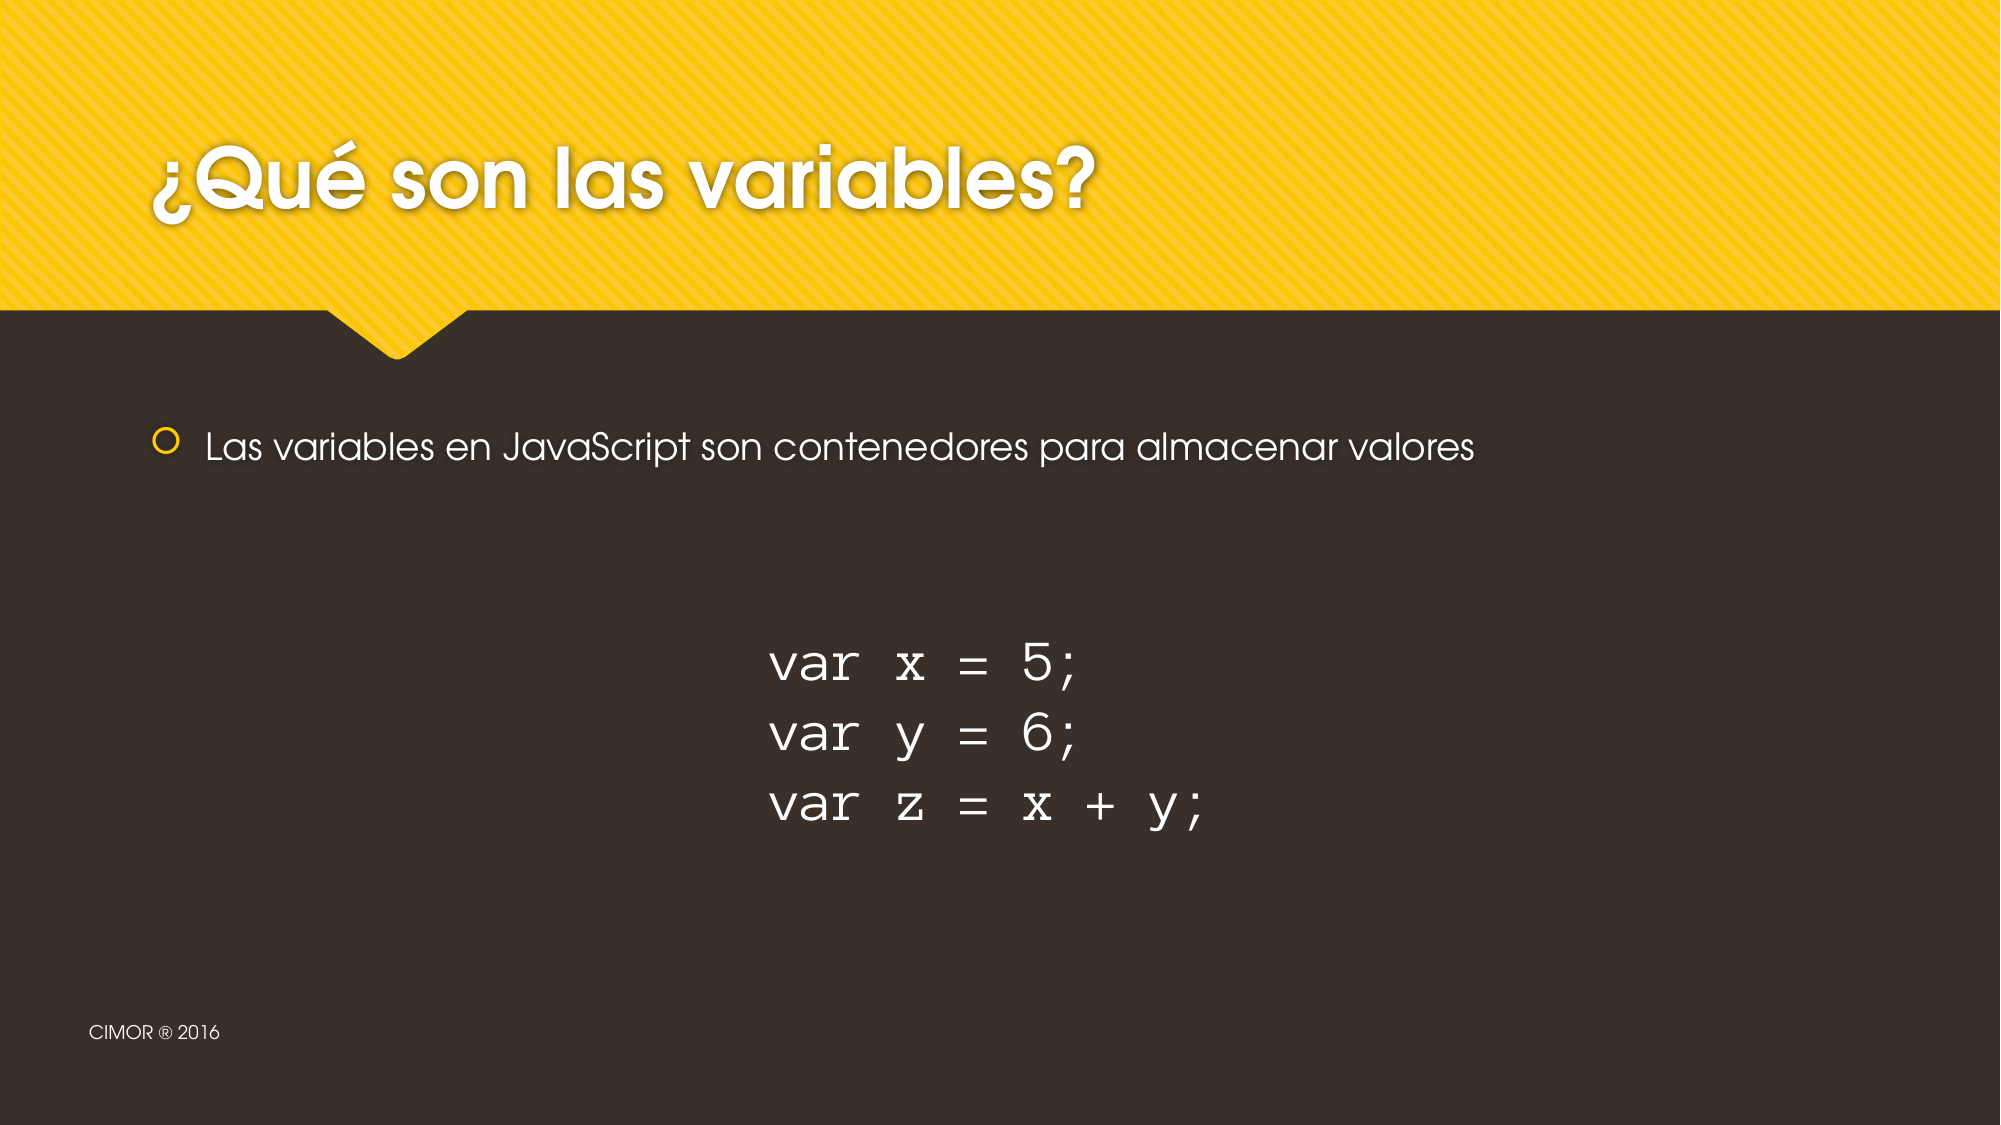

# ¿Qué son las variables?
Las variables en JavaScript son contenedores para almacenar valores
var x = 5;
var y = 6;
var z = x + y;
CIMOR ® 2016